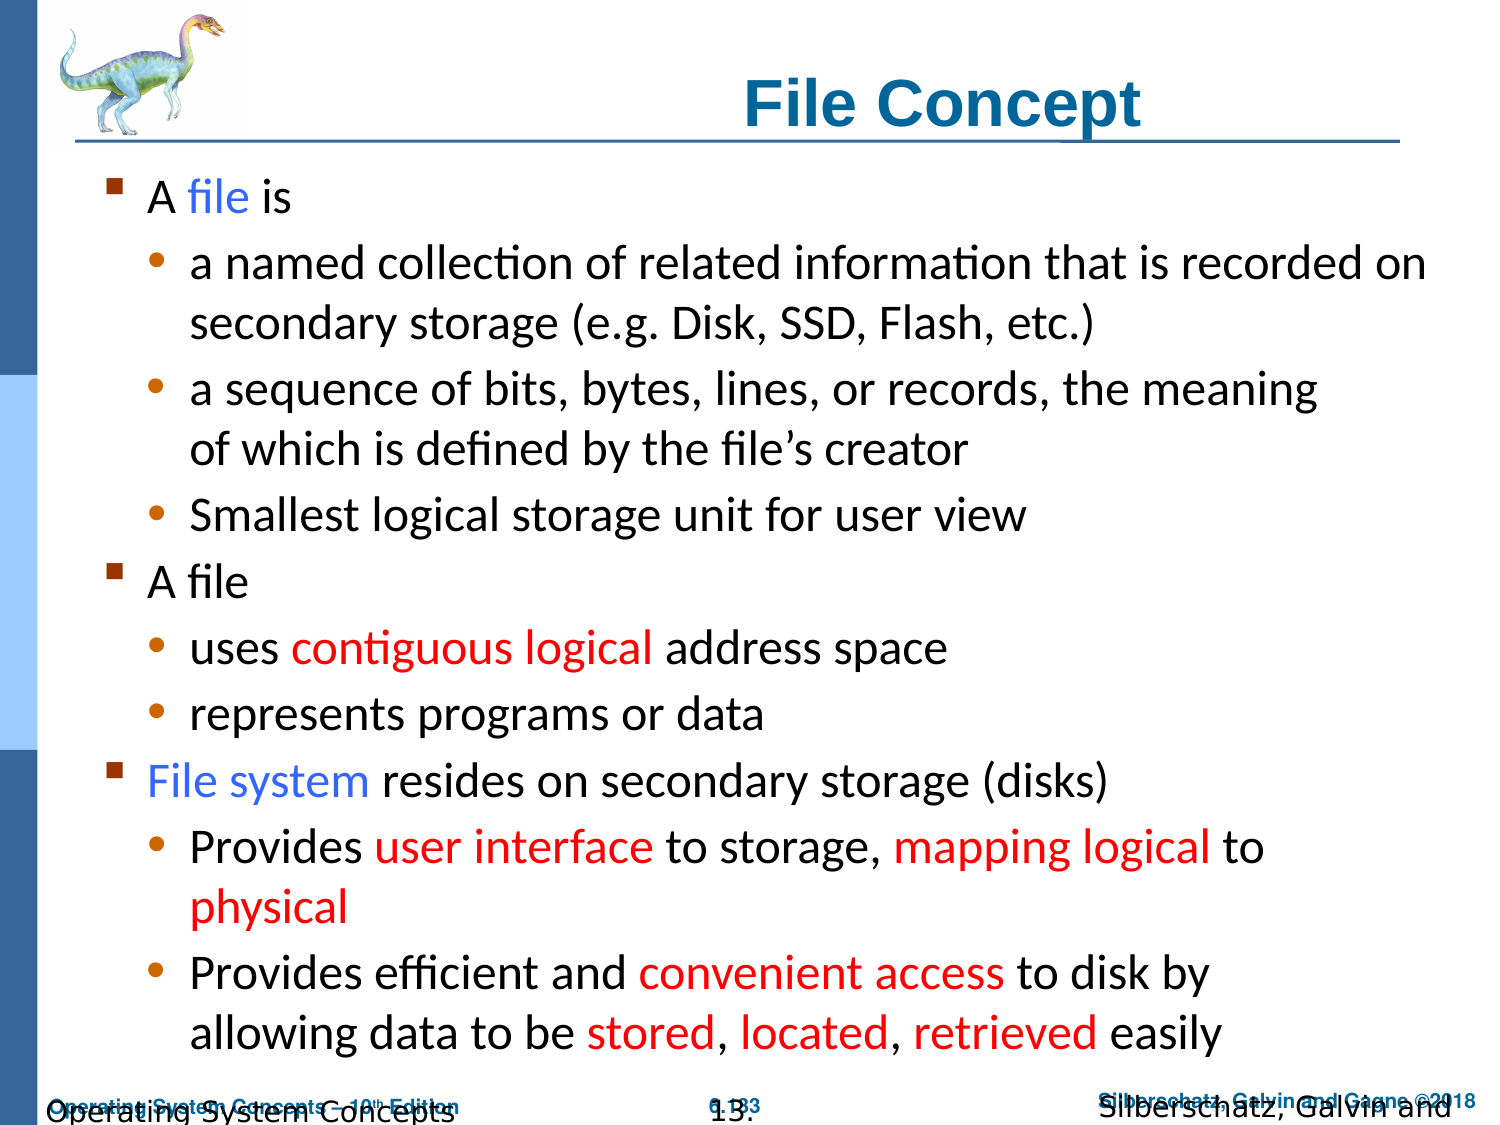

# File Concept
A file is
a named collection of related information that is recorded on
secondary storage (e.g. Disk, SSD, Flash, etc.)
a sequence of bits, bytes, lines, or records, the meaning of which is defined by the file’s creator
Smallest logical storage unit for user view
A file
uses contiguous logical address space
represents programs or data
File system resides on secondary storage (disks)
Provides user interface to storage, mapping logical to physical
Provides efficient and convenient access to disk by allowing data to be stored, located, retrieved easily
Silberschatz, Galvin and Gagne ©2018
13.133
Operating System Concepts – 10th Edition